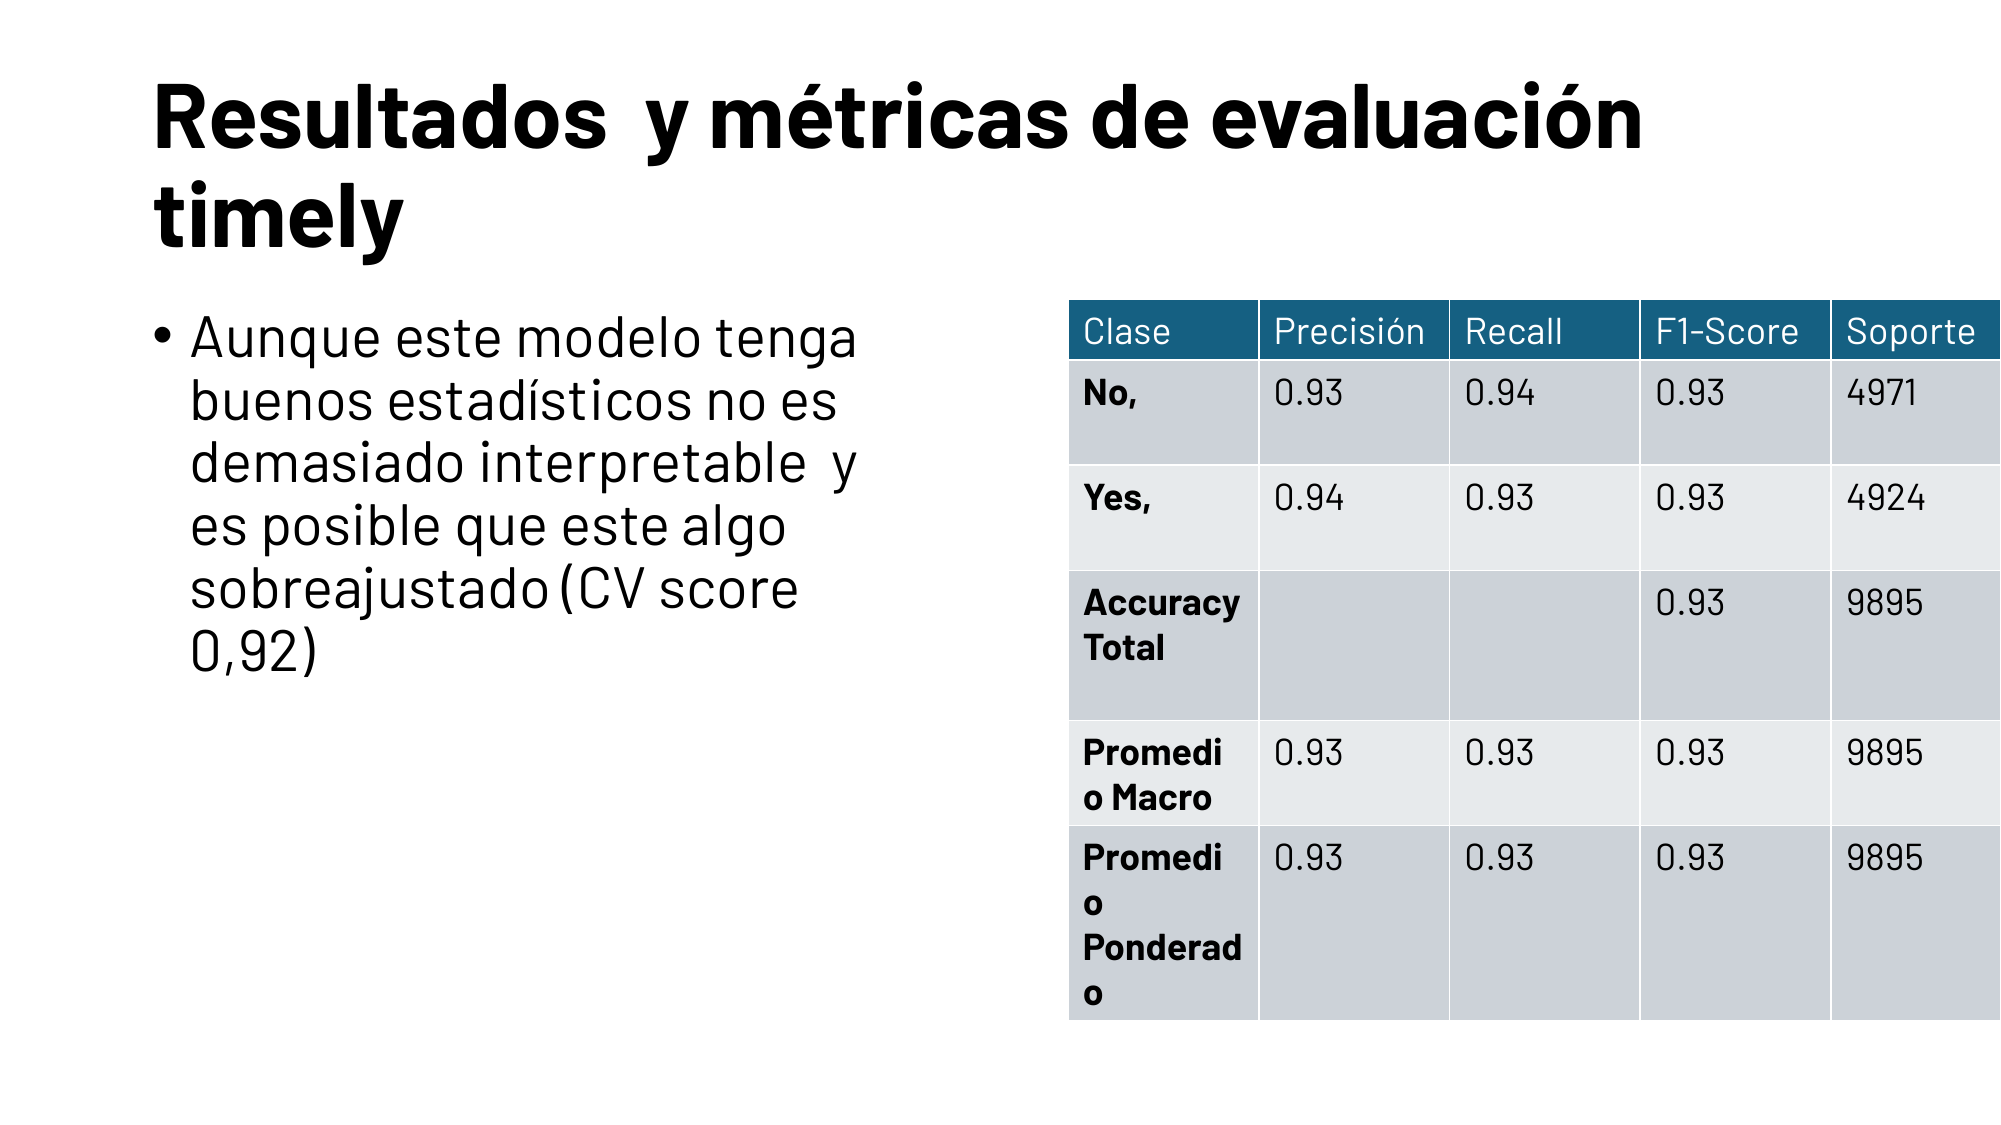

# Resultados  y métricas de evaluación timely
Aunque este modelo tenga buenos estadísticos no es demasiado interpretable  y es posible que este algo sobreajustado (CV score 0,92)

| Clase | Precisión | Recall | F1-Score | Soporte |
| --- | --- | --- | --- | --- |
| No, | 0.93 | 0.94 | 0.93 | 4971 |
| Yes, | 0.94 | 0.93 | 0.93 | 4924 |
| Accuracy Total |  |  | 0.93 | 9895 |
| Promedio Macro | 0.93 | 0.93 | 0.93 | 9895 |
| Promedio Ponderado | 0.93 | 0.93 | 0.93 | 9895 |